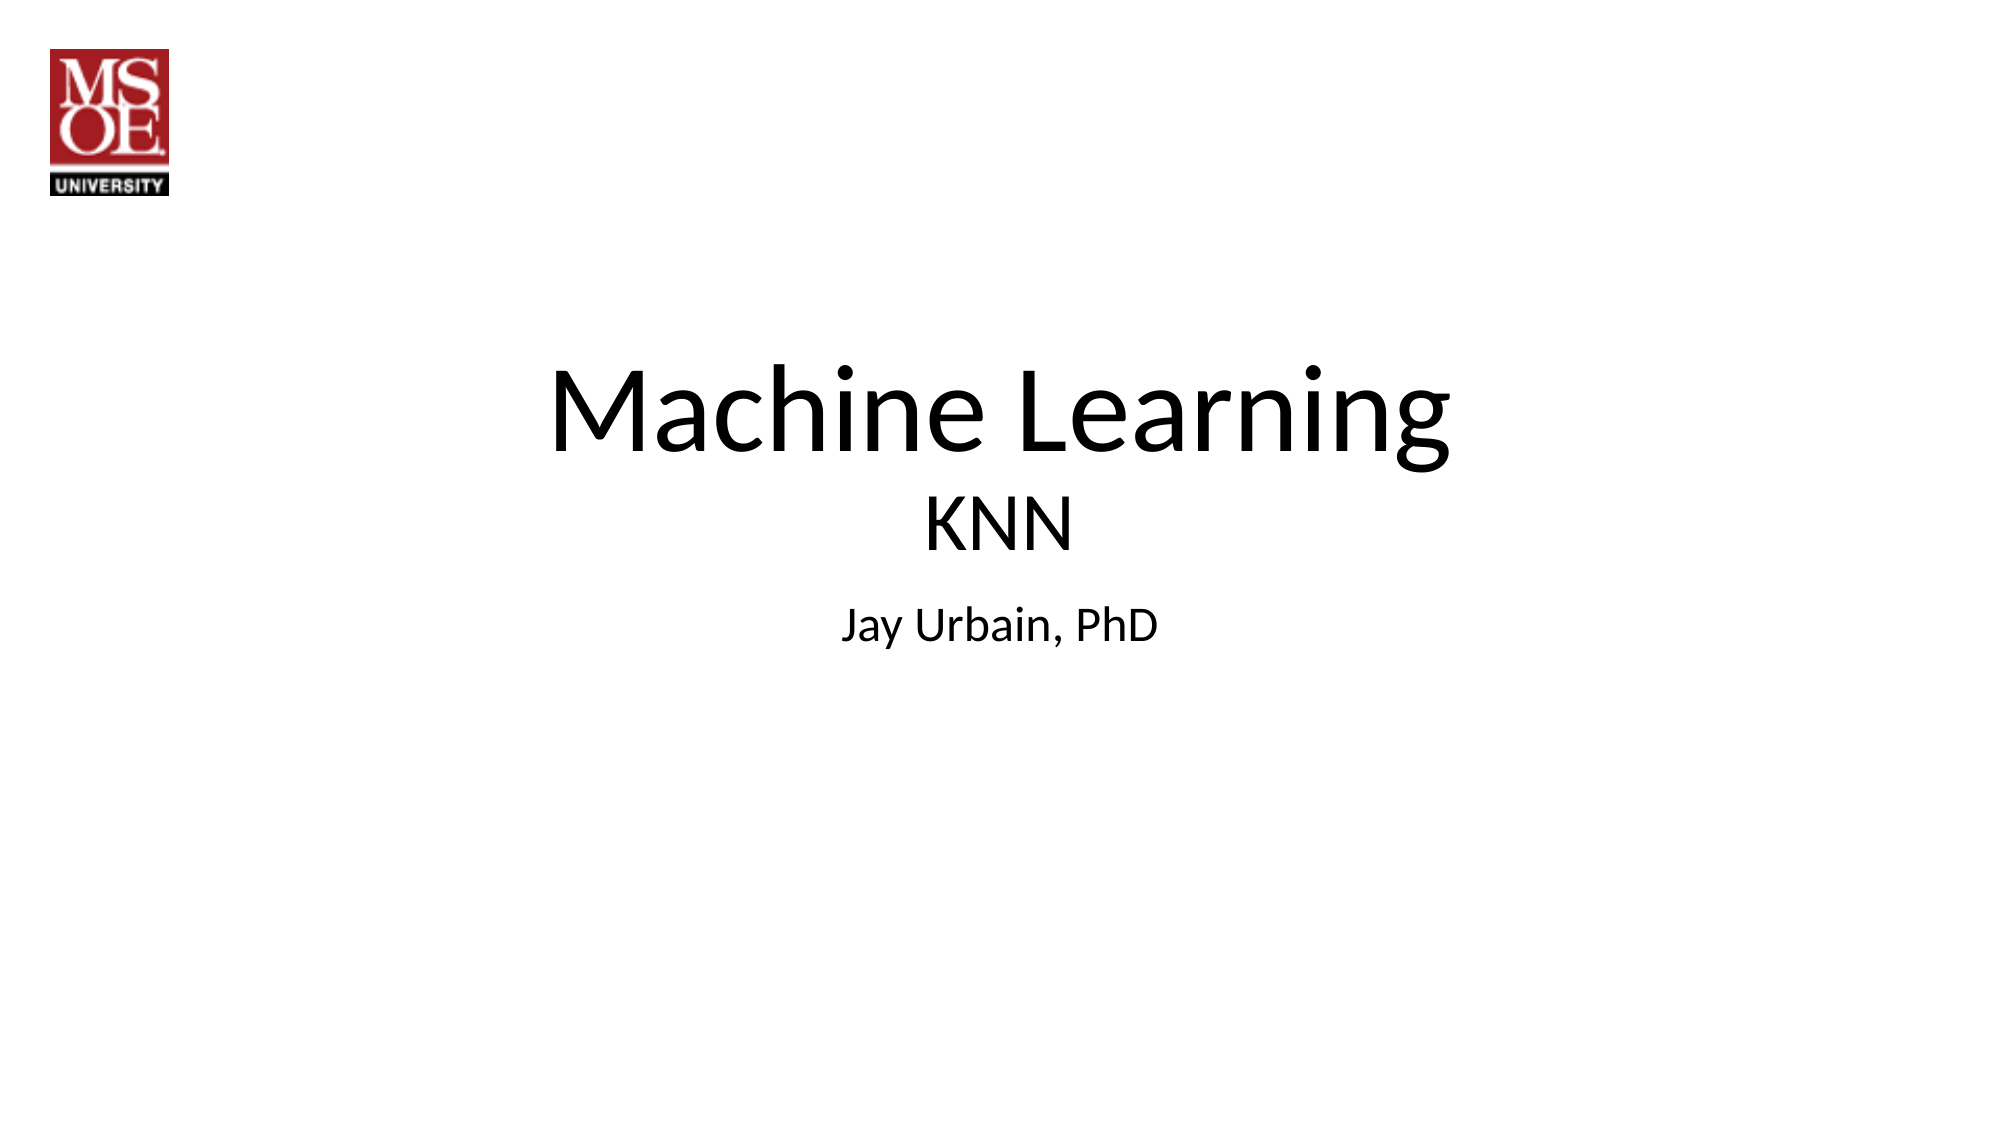

# Machine Learning KNN
Jay Urbain, PhD